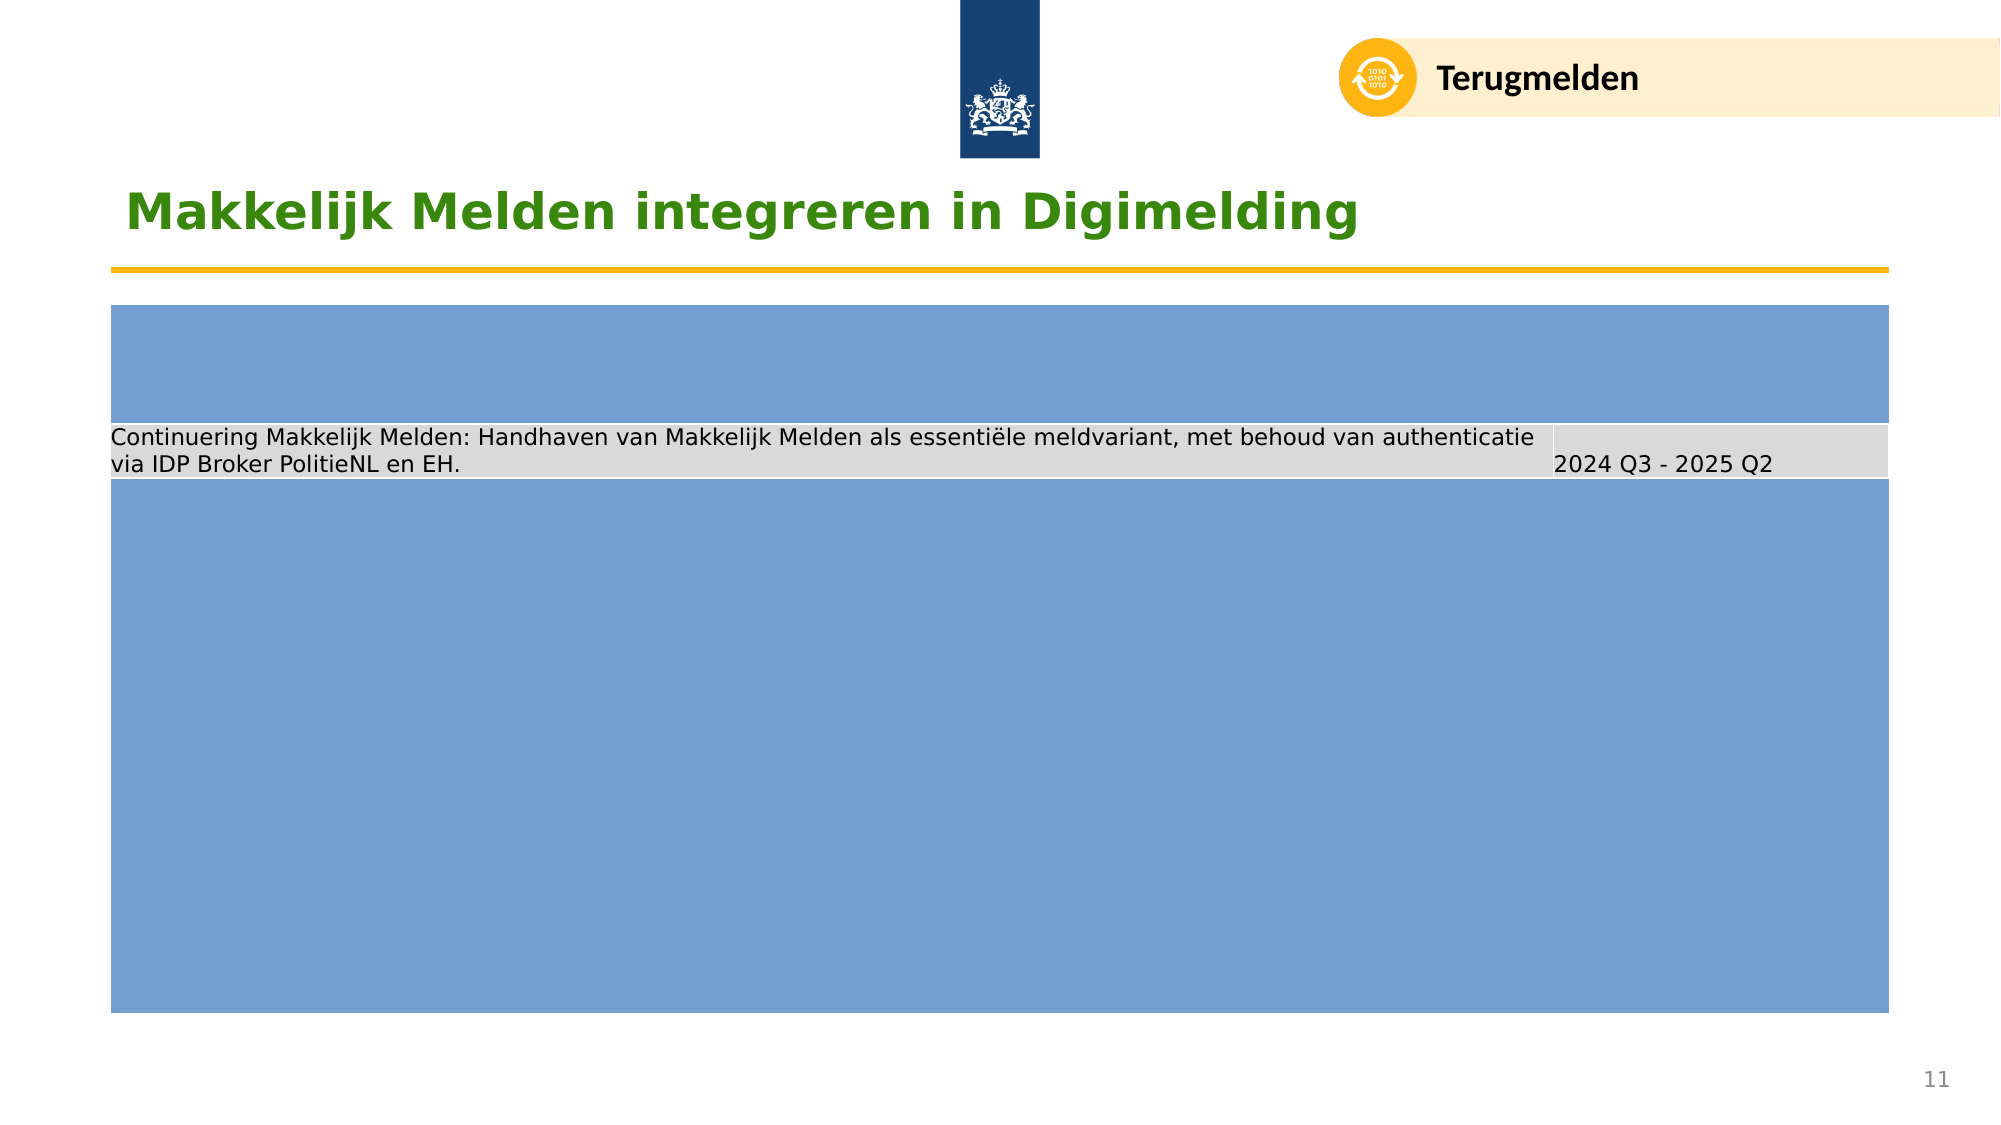

Terugmelden
# Makkelijk Melden integreren in Digimelding
De ervaringen van de pilot ‘Makkelijk Melden’ dragen bij aan het verbeteren van de standaard door gebruikers een eenvoudigere en toegankelijkere manier te bieden om fouten te melden binnen het federatief datastelsel.
| Continuering Makkelijk Melden: Handhaven van Makkelijk Melden als essentiële meldvariant, met behoud van authenticatie via IDP Broker PolitieNL en EH. | 2024 Q3 - 2025 Q2 |
| --- | --- |
11